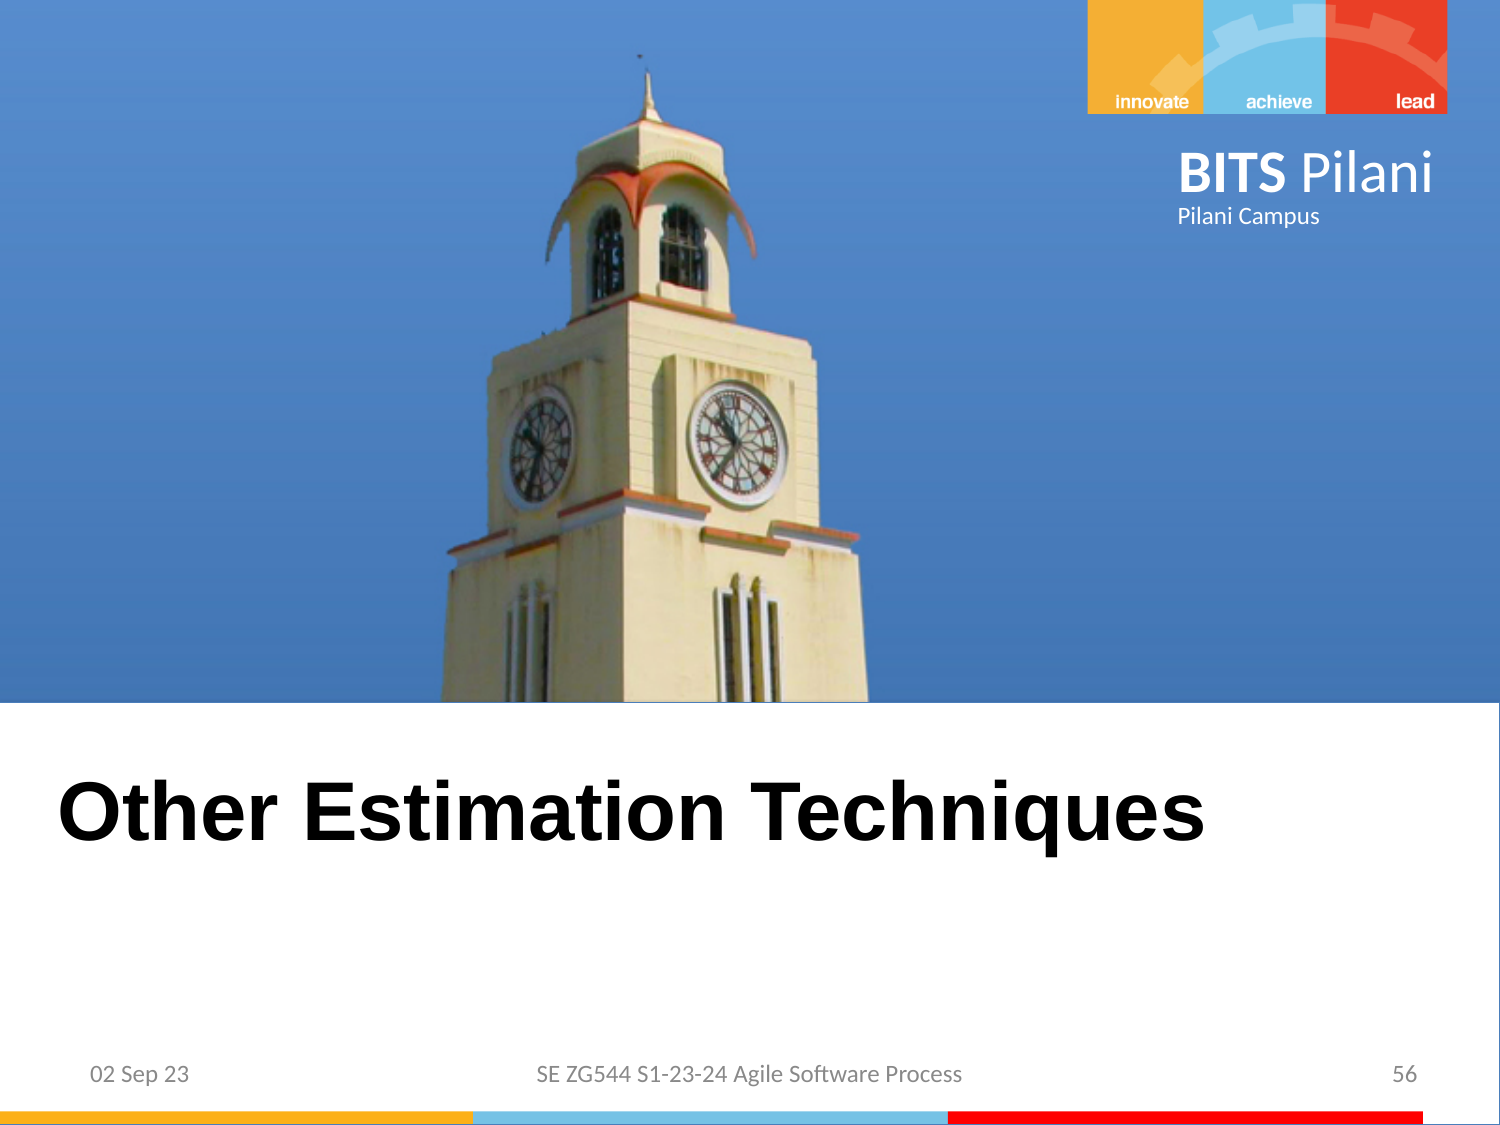

Other Estimation Techniques
56
02 Sep 23
SE ZG544 S1-23-24 Agile Software Process